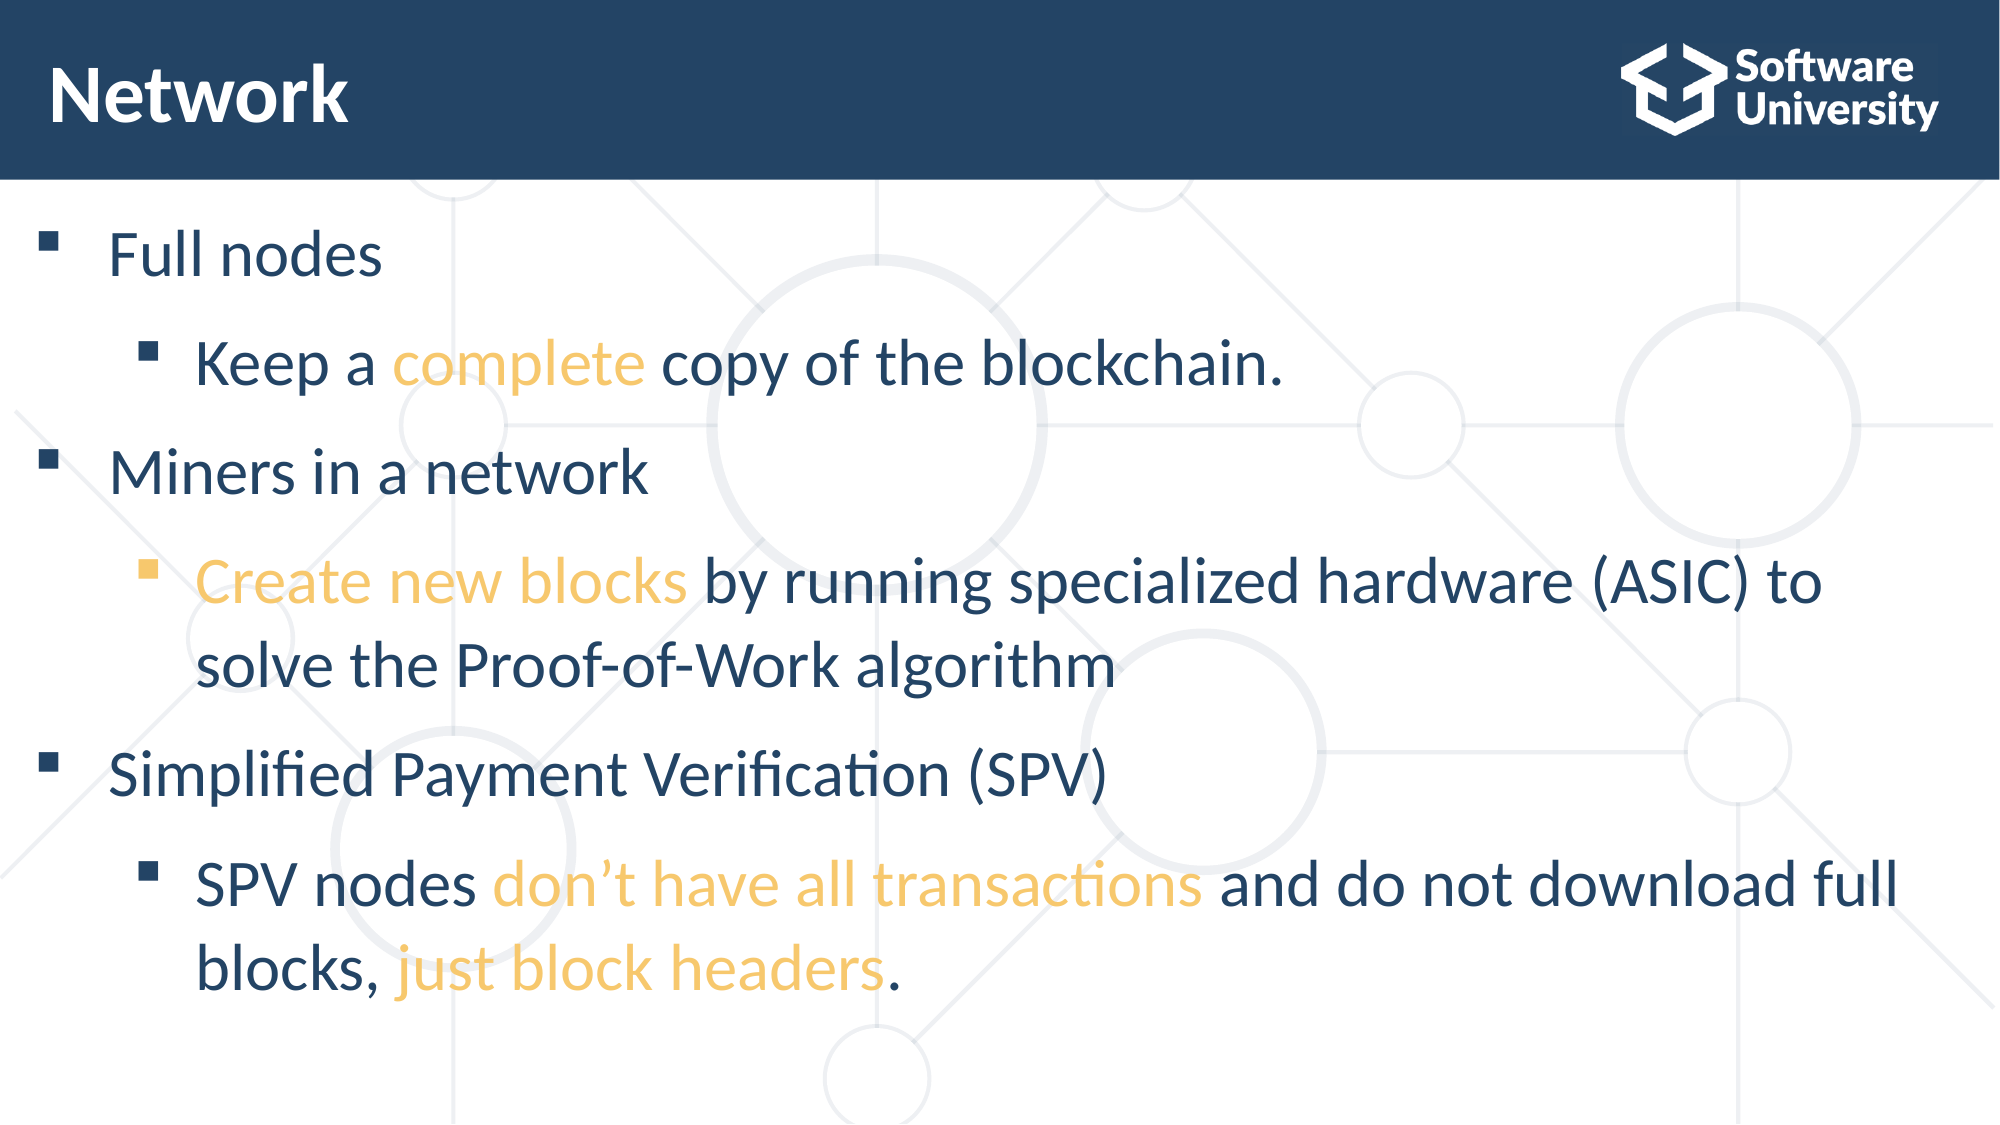

# Network
Full nodes
Keep a complete copy of the blockchain.
Miners in a network
Create new blocks by running specialized hardware (ASIC) to solve the Proof-of-Work algorithm
Simplified Payment Verification (SPV)
SPV nodes don’t have all transactions and do not download full blocks, just block headers.